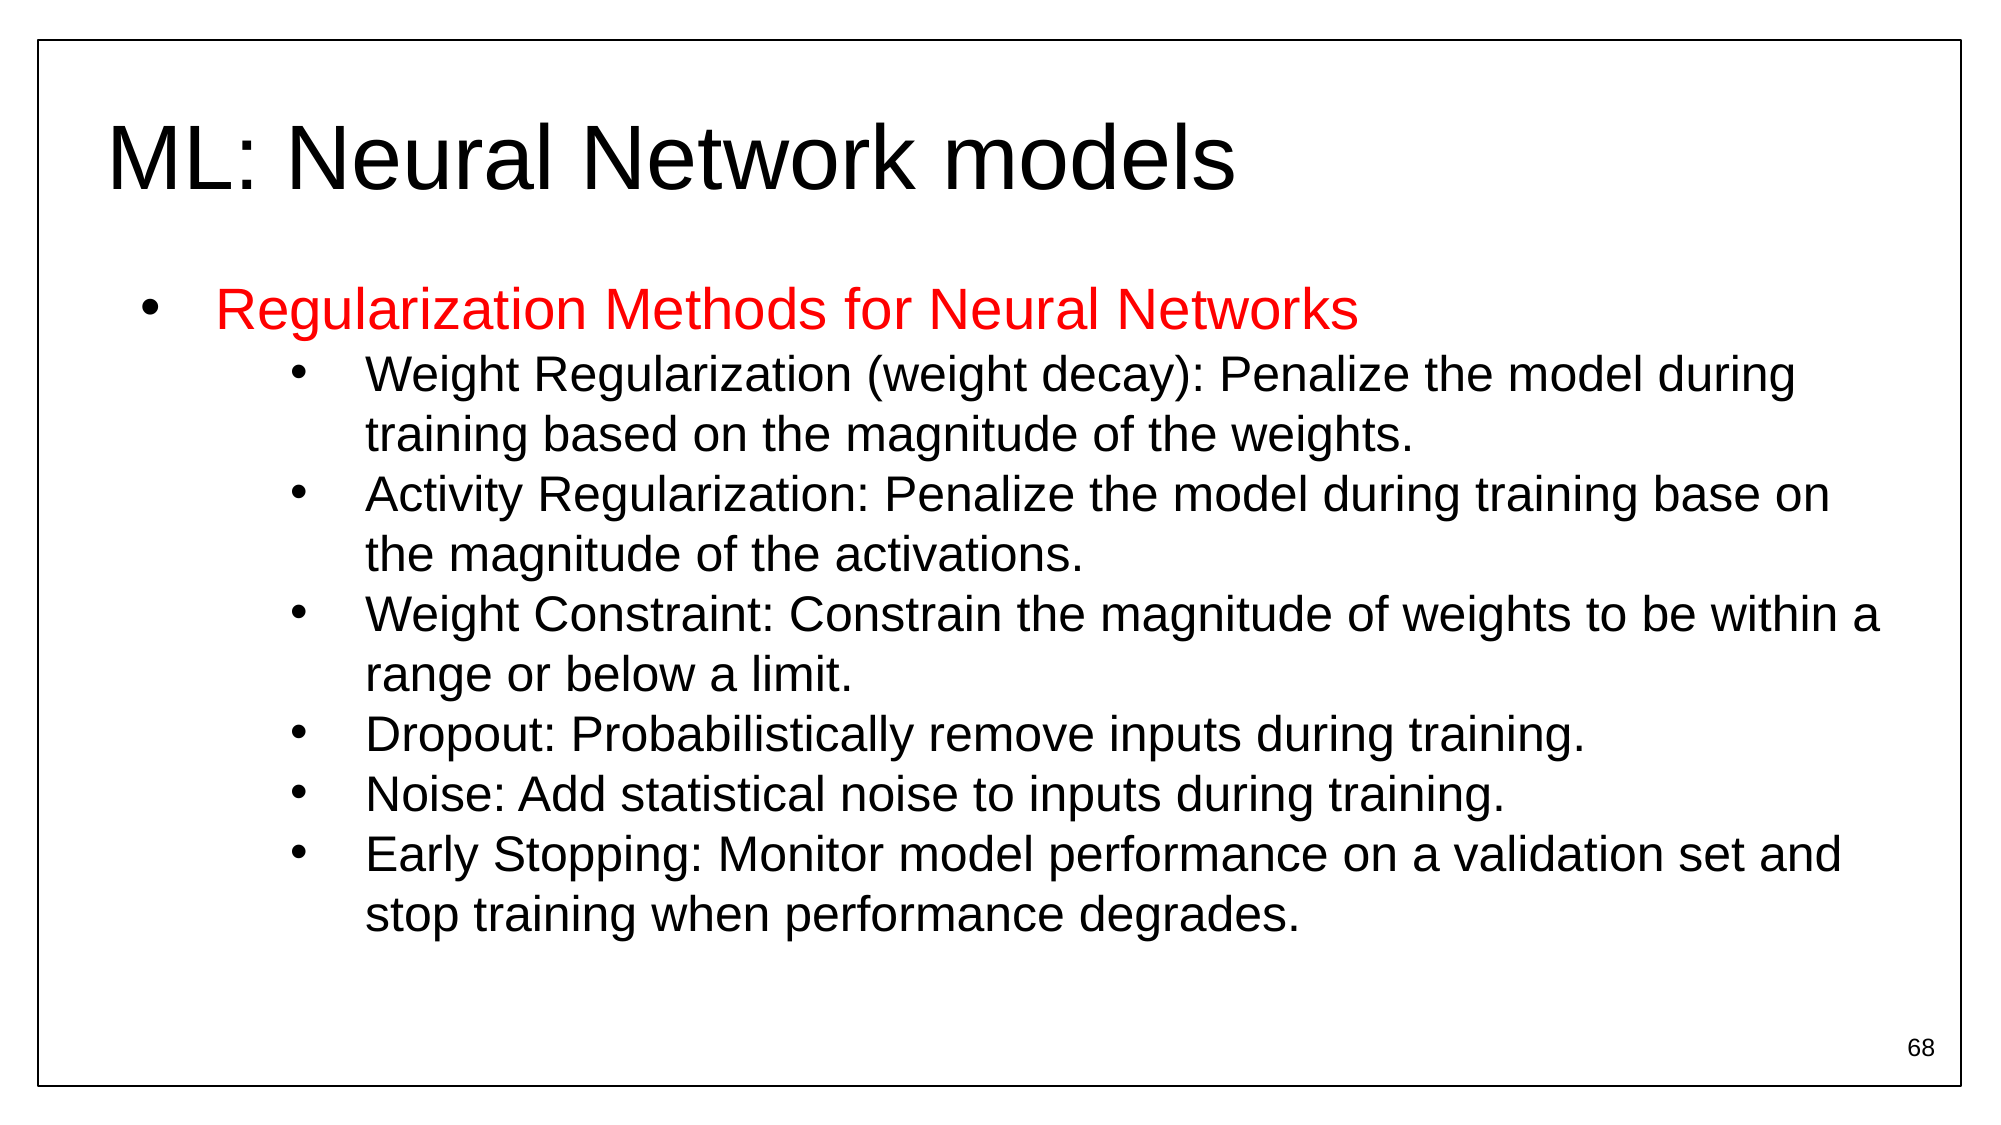

# ML: Neural Network models
Regularization Methods for Neural Networks
Weight Regularization (weight decay): Penalize the model during training based on the magnitude of the weights.
Activity Regularization: Penalize the model during training base on the magnitude of the activations.
Weight Constraint: Constrain the magnitude of weights to be within a range or below a limit.
Dropout: Probabilistically remove inputs during training.
Noise: Add statistical noise to inputs during training.
Early Stopping: Monitor model performance on a validation set and stop training when performance degrades.
68